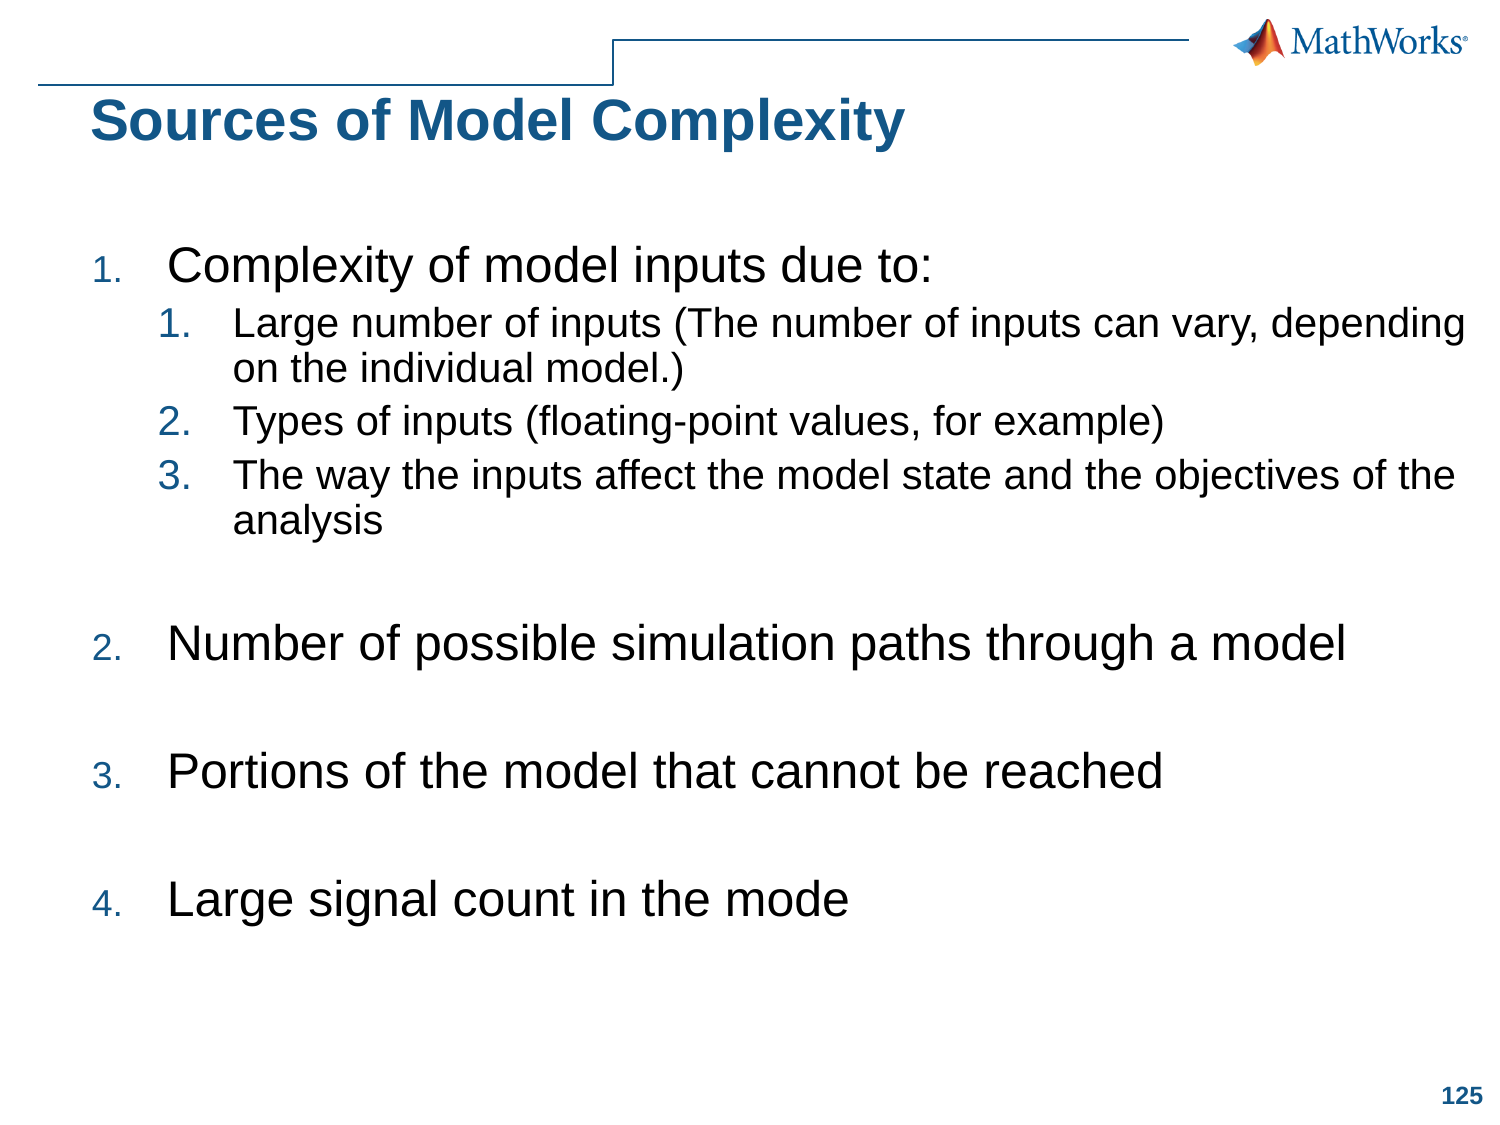

# Sources of Model Complexity
Complexity of model inputs due to:
Large number of inputs (The number of inputs can vary, depending on the individual model.)
Types of inputs (floating-point values, for example)
The way the inputs affect the model state and the objectives of the analysis

Number of possible simulation paths through a model

Portions of the model that cannot be reached

Large signal count in the mode